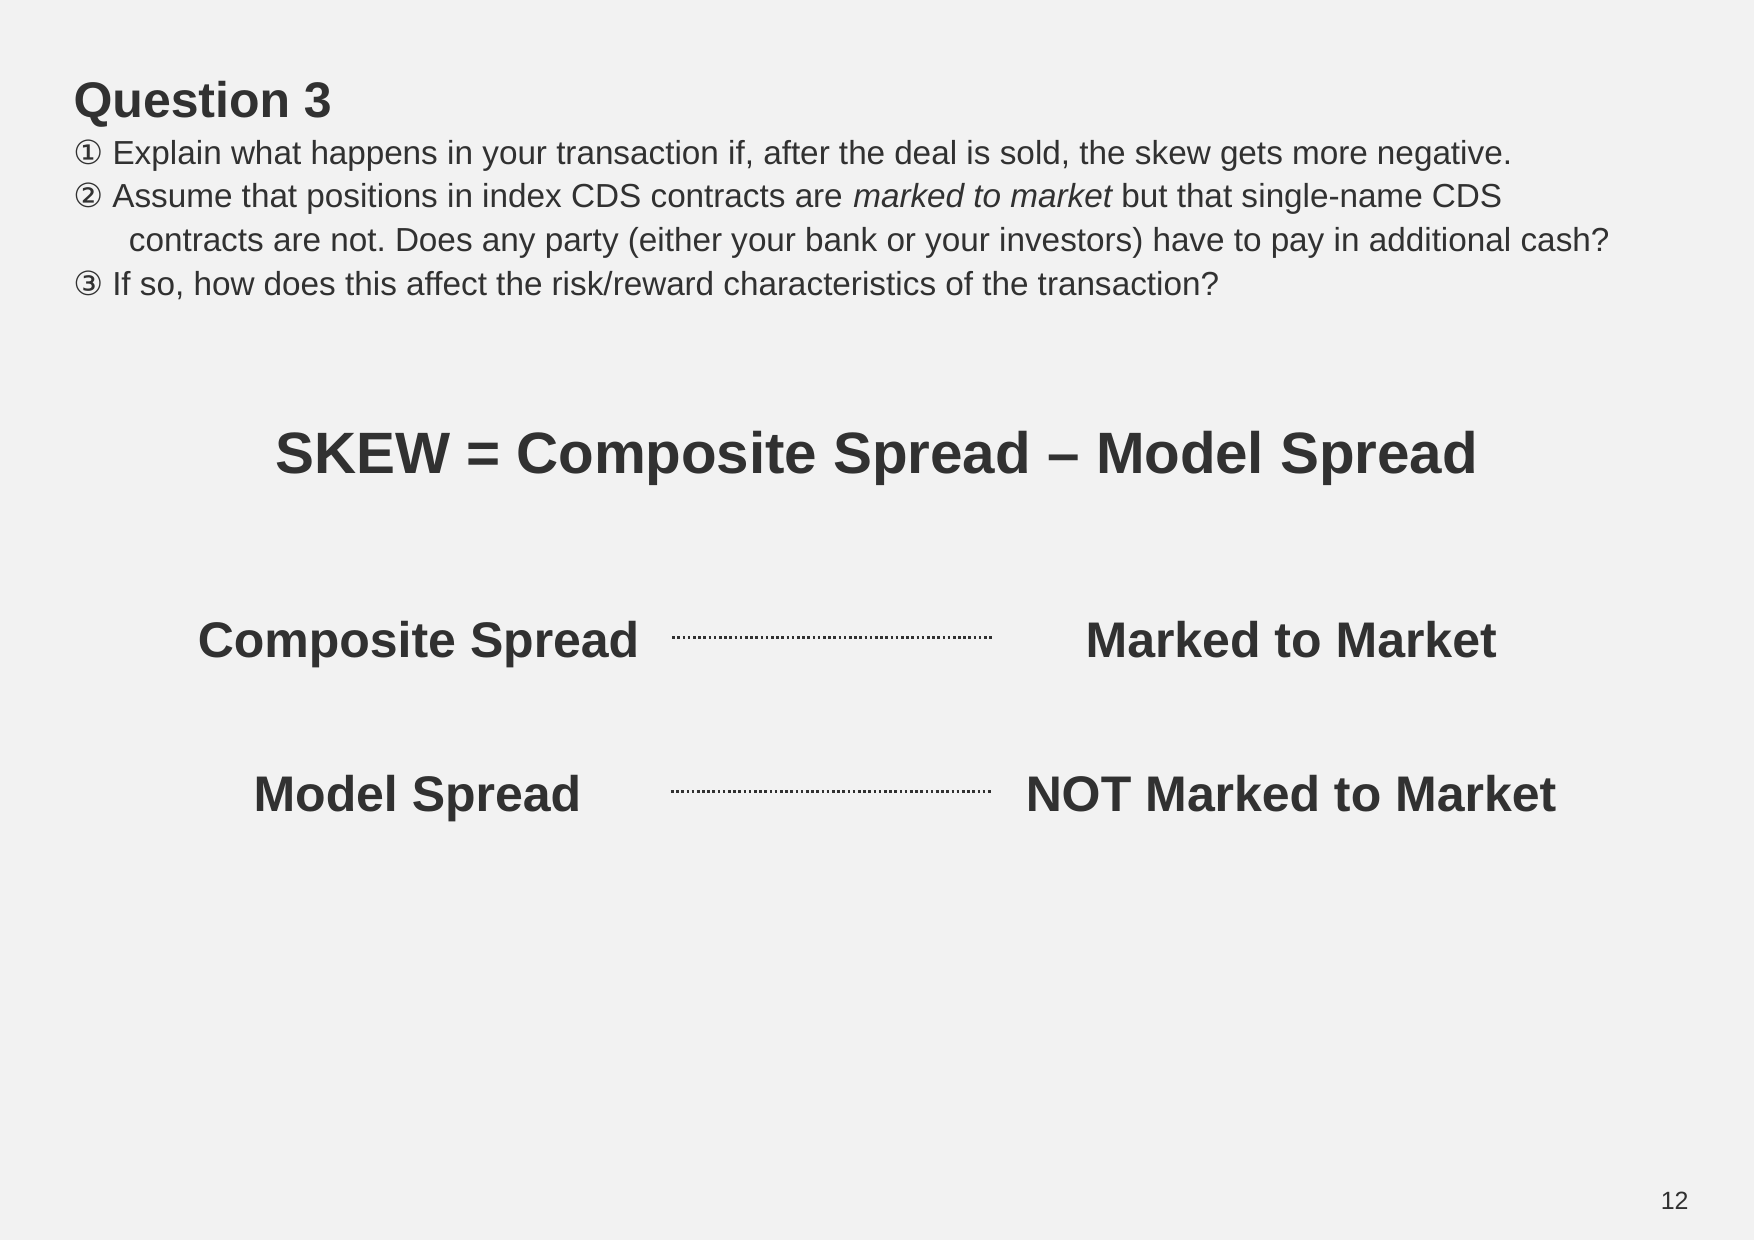

Question 3
① Explain what happens in your transaction if, after the deal is sold, the skew gets more negative.
② Assume that positions in index CDS contracts are marked to market but that single-name CDS
      contracts are not. Does any party (either your bank or your investors) have to pay in additional cash?
③ If so, how does this affect the risk/reward characteristics of the transaction?
SKEW = Composite Spread – Model Spread
Composite Spread
Marked to Market
Model Spread
NOT Marked to Market
12